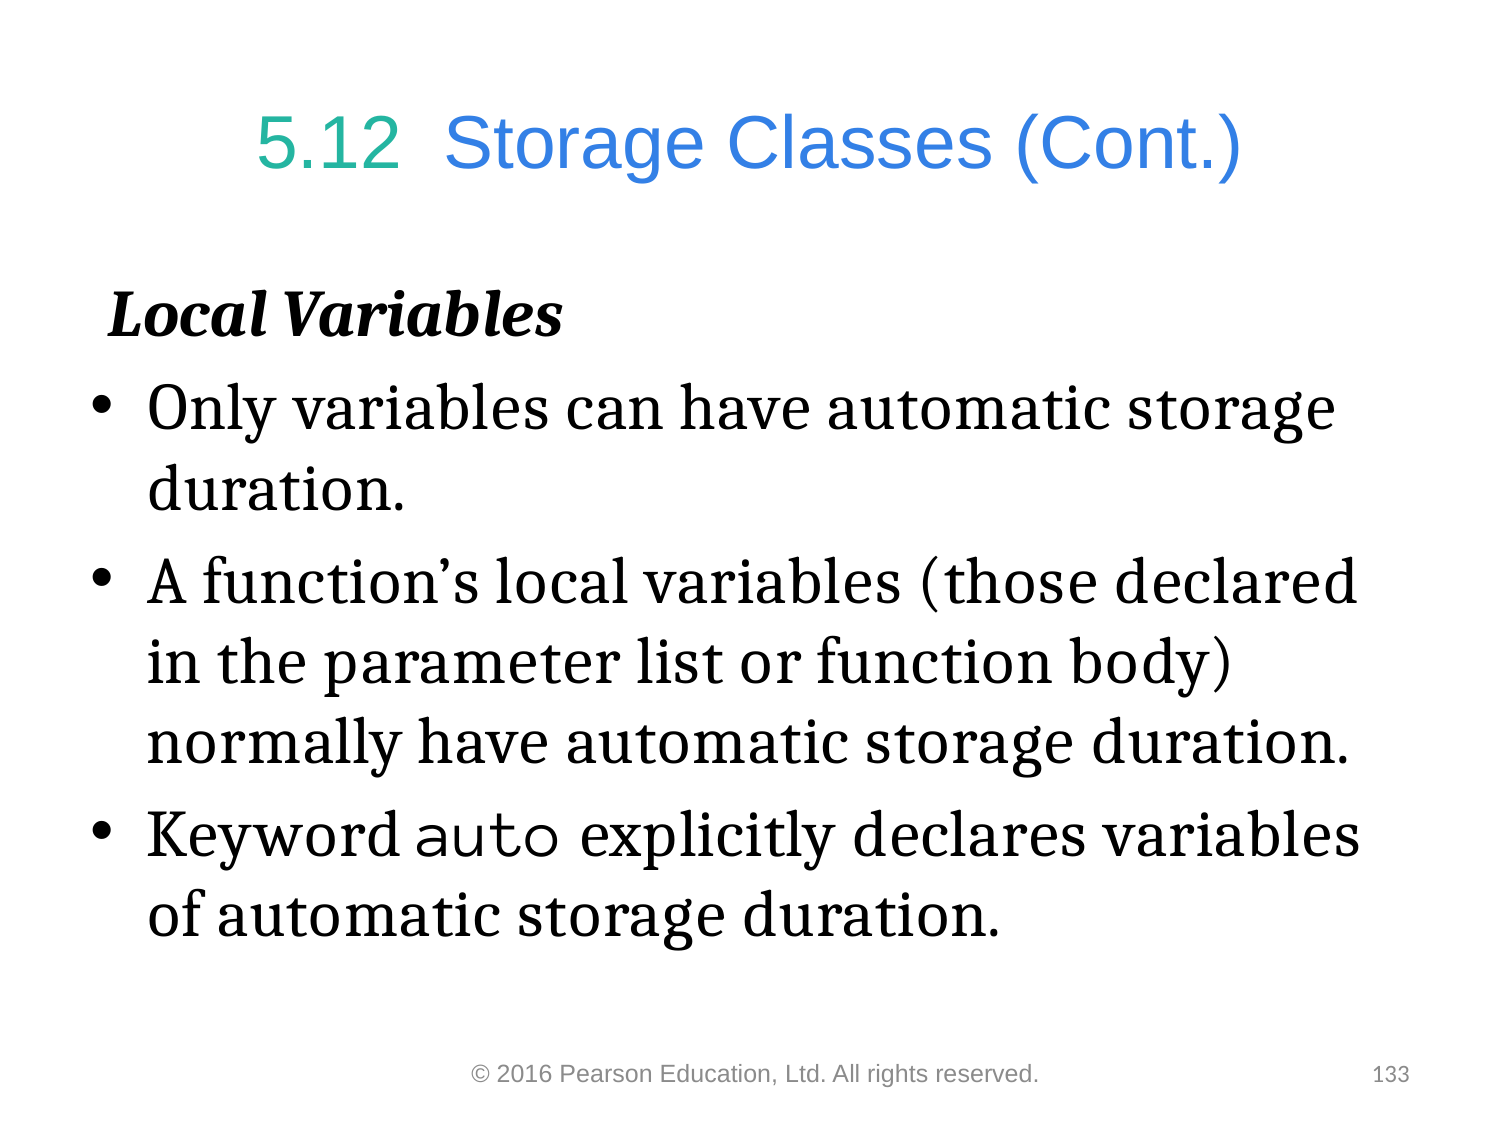

# 5.12  Storage Classes (Cont.)
Local Variables
Only variables can have automatic storage duration.
A function’s local variables (those declared in the parameter list or function body) normally have automatic storage duration.
Keyword auto explicitly declares variables of automatic storage duration.
© 2016 Pearson Education, Ltd. All rights reserved.
133